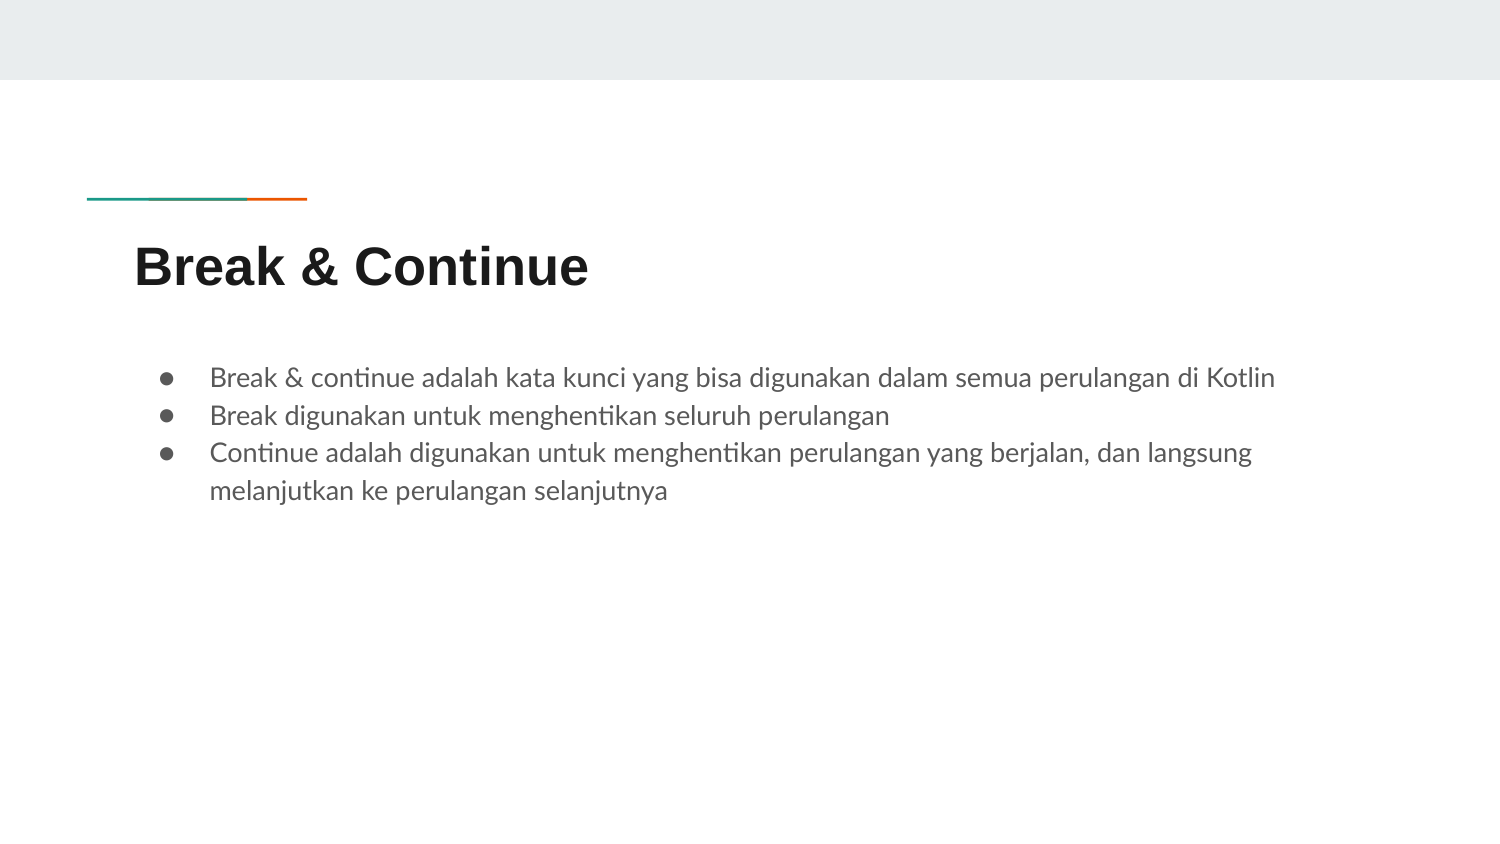

# Break & Continue
Break & continue adalah kata kunci yang bisa digunakan dalam semua perulangan di Kotlin
Break digunakan untuk menghentikan seluruh perulangan
Continue adalah digunakan untuk menghentikan perulangan yang berjalan, dan langsung melanjutkan ke perulangan selanjutnya